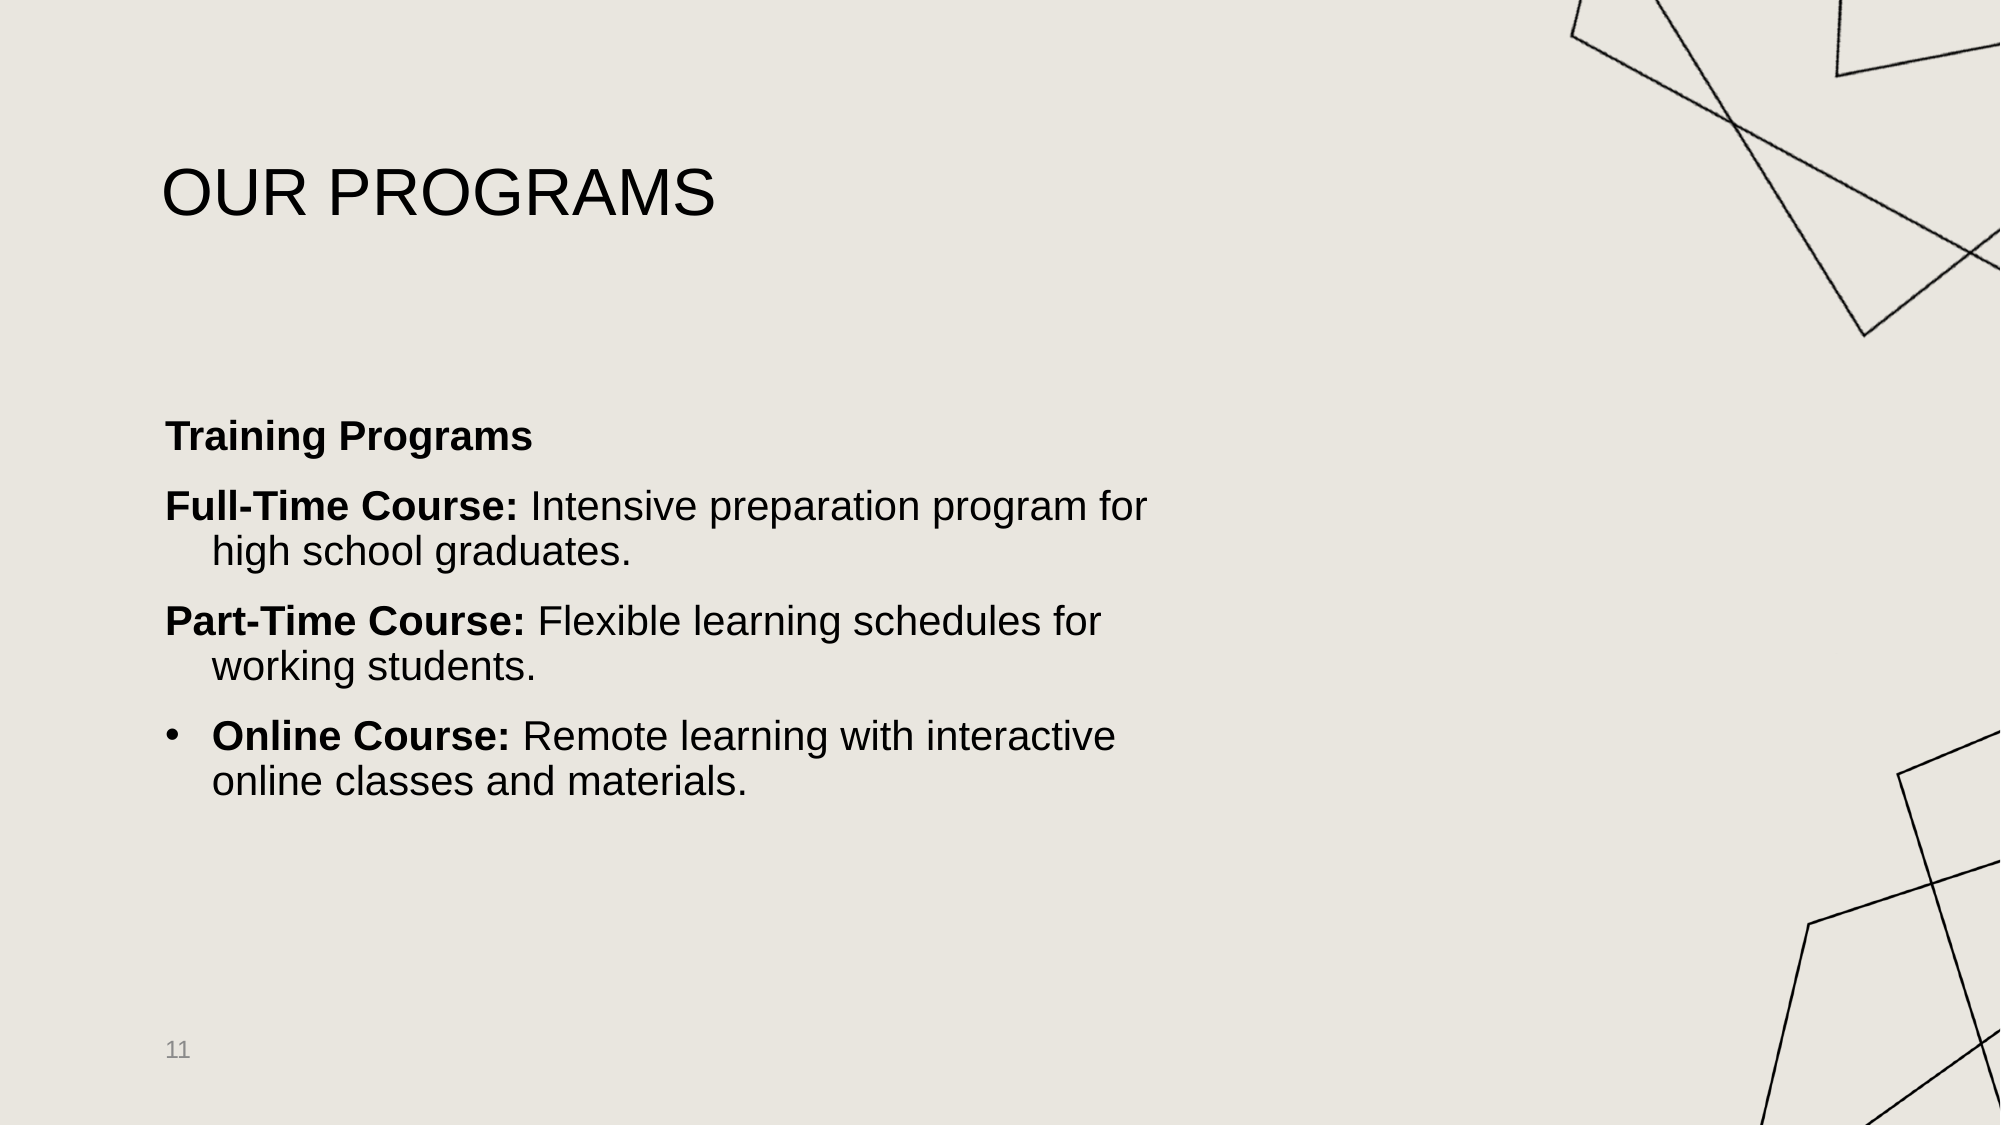

# Our Programs

Training Programs
Full-Time Course: Intensive preparation program for high school graduates.
Part-Time Course: Flexible learning schedules for working students.
Online Course: Remote learning with interactive online classes and materials.

11